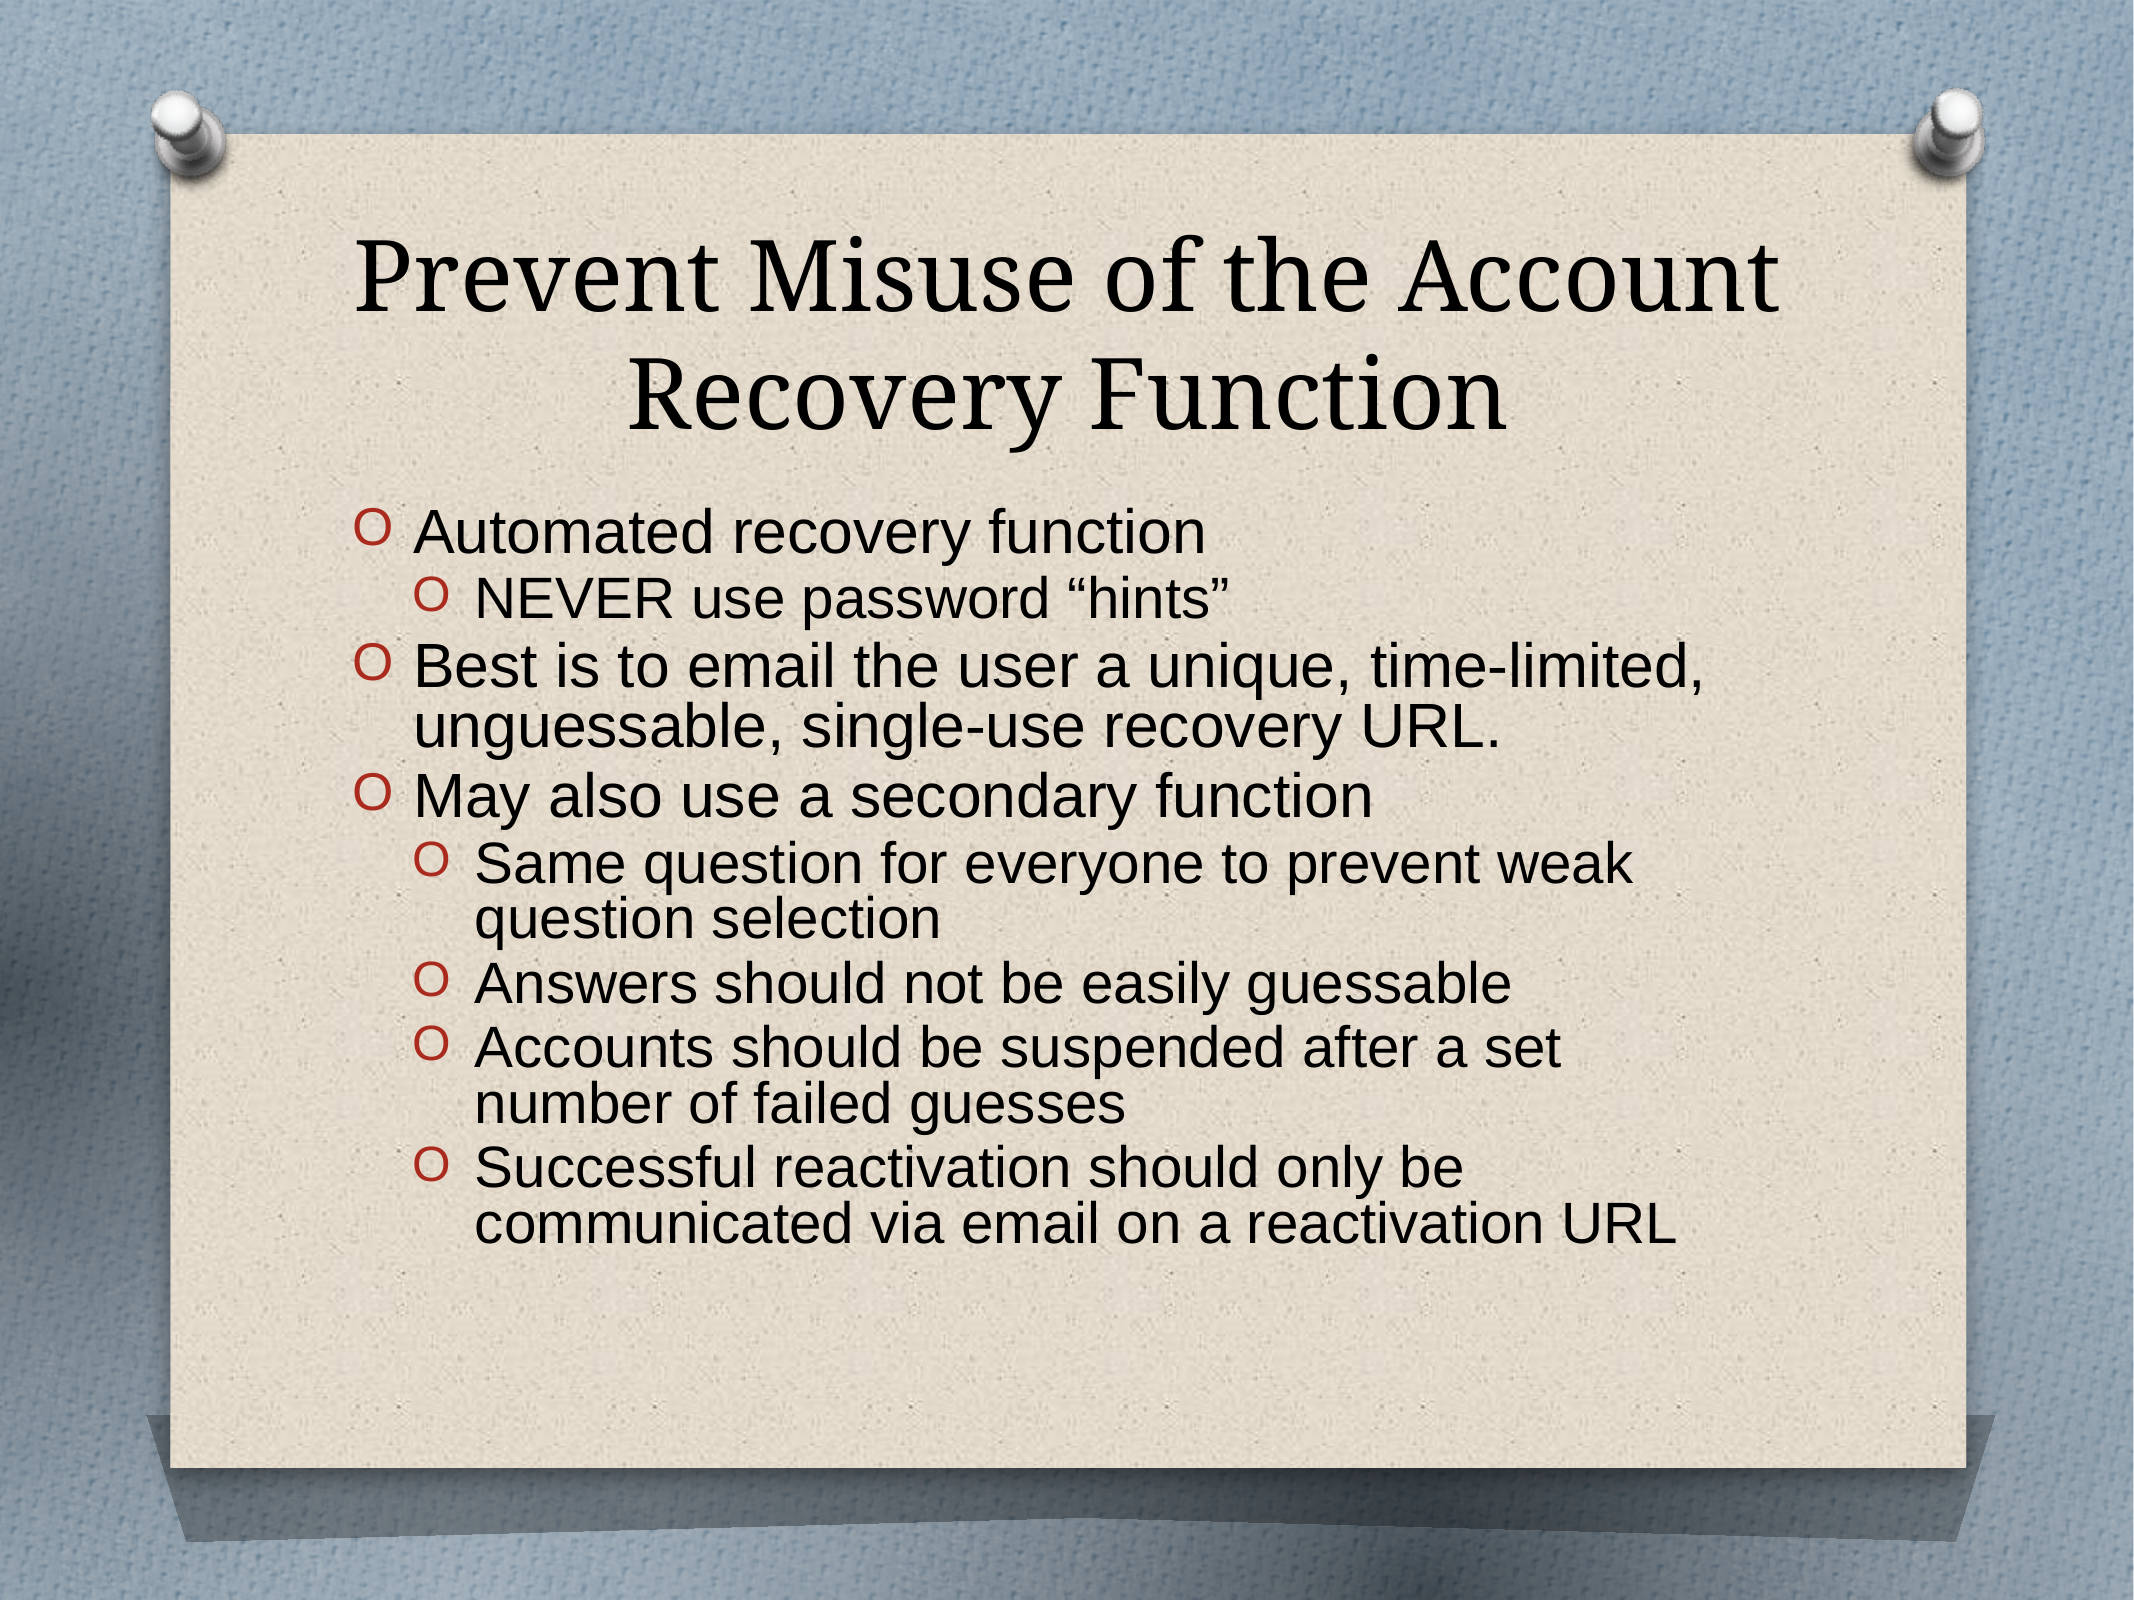

# Prevent Misuse of the Account Recovery Function
Automated recovery function
NEVER use password “hints”
Best is to email the user a unique, time-limited, unguessable, single-use recovery URL.
May also use a secondary function
Same question for everyone to prevent weak question selection
Answers should not be easily guessable
Accounts should be suspended after a set number of failed guesses
Successful reactivation should only be communicated via email on a reactivation URL